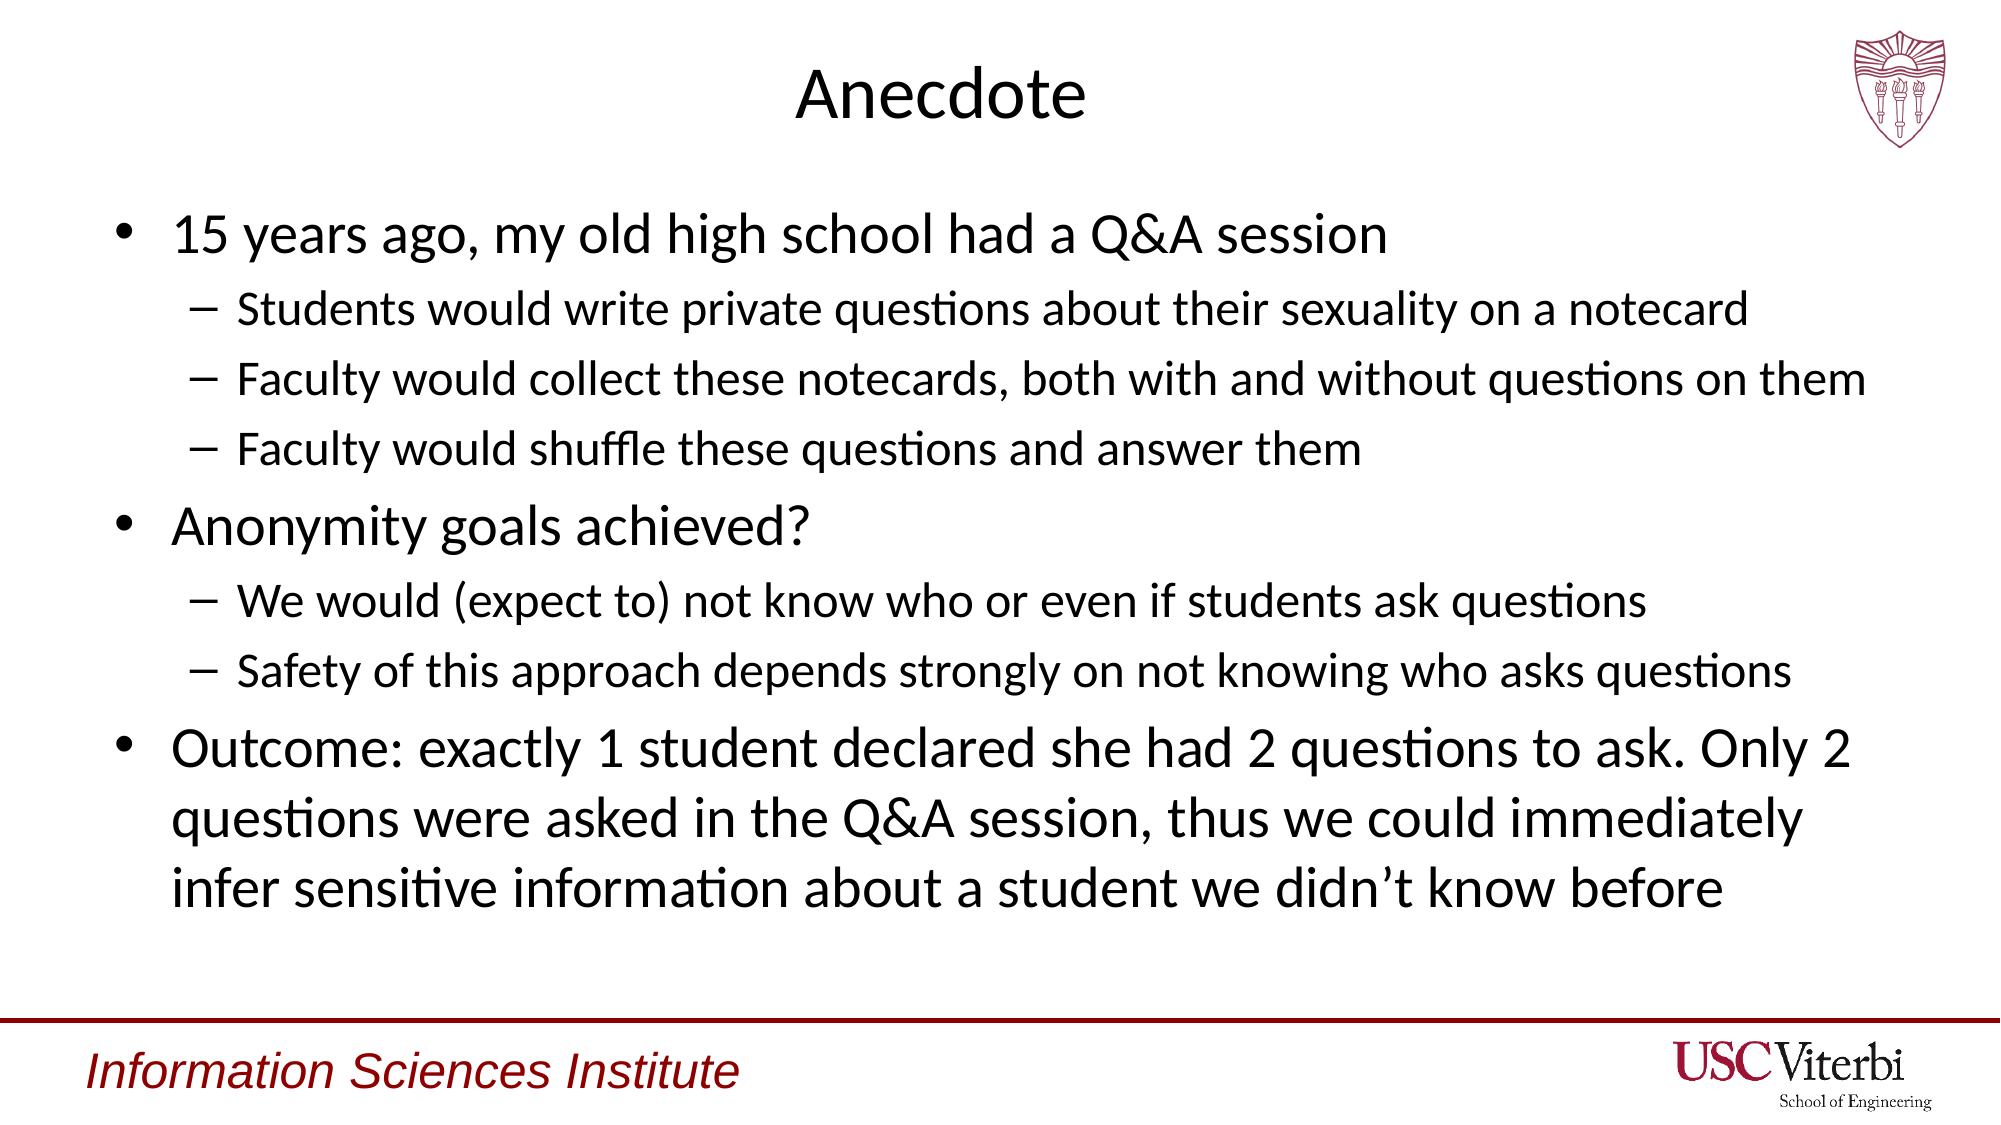

# Anecdote
15 years ago, my old high school had a Q&A session
Students would write private questions about their sexuality on a notecard
Faculty would collect these notecards, both with and without questions on them
Faculty would shuffle these questions and answer them
Anonymity goals achieved?
We would (expect to) not know who or even if students ask questions
Safety of this approach depends strongly on not knowing who asks questions
Outcome: exactly 1 student declared she had 2 questions to ask. Only 2 questions were asked in the Q&A session, thus we could immediately infer sensitive information about a student we didn’t know before